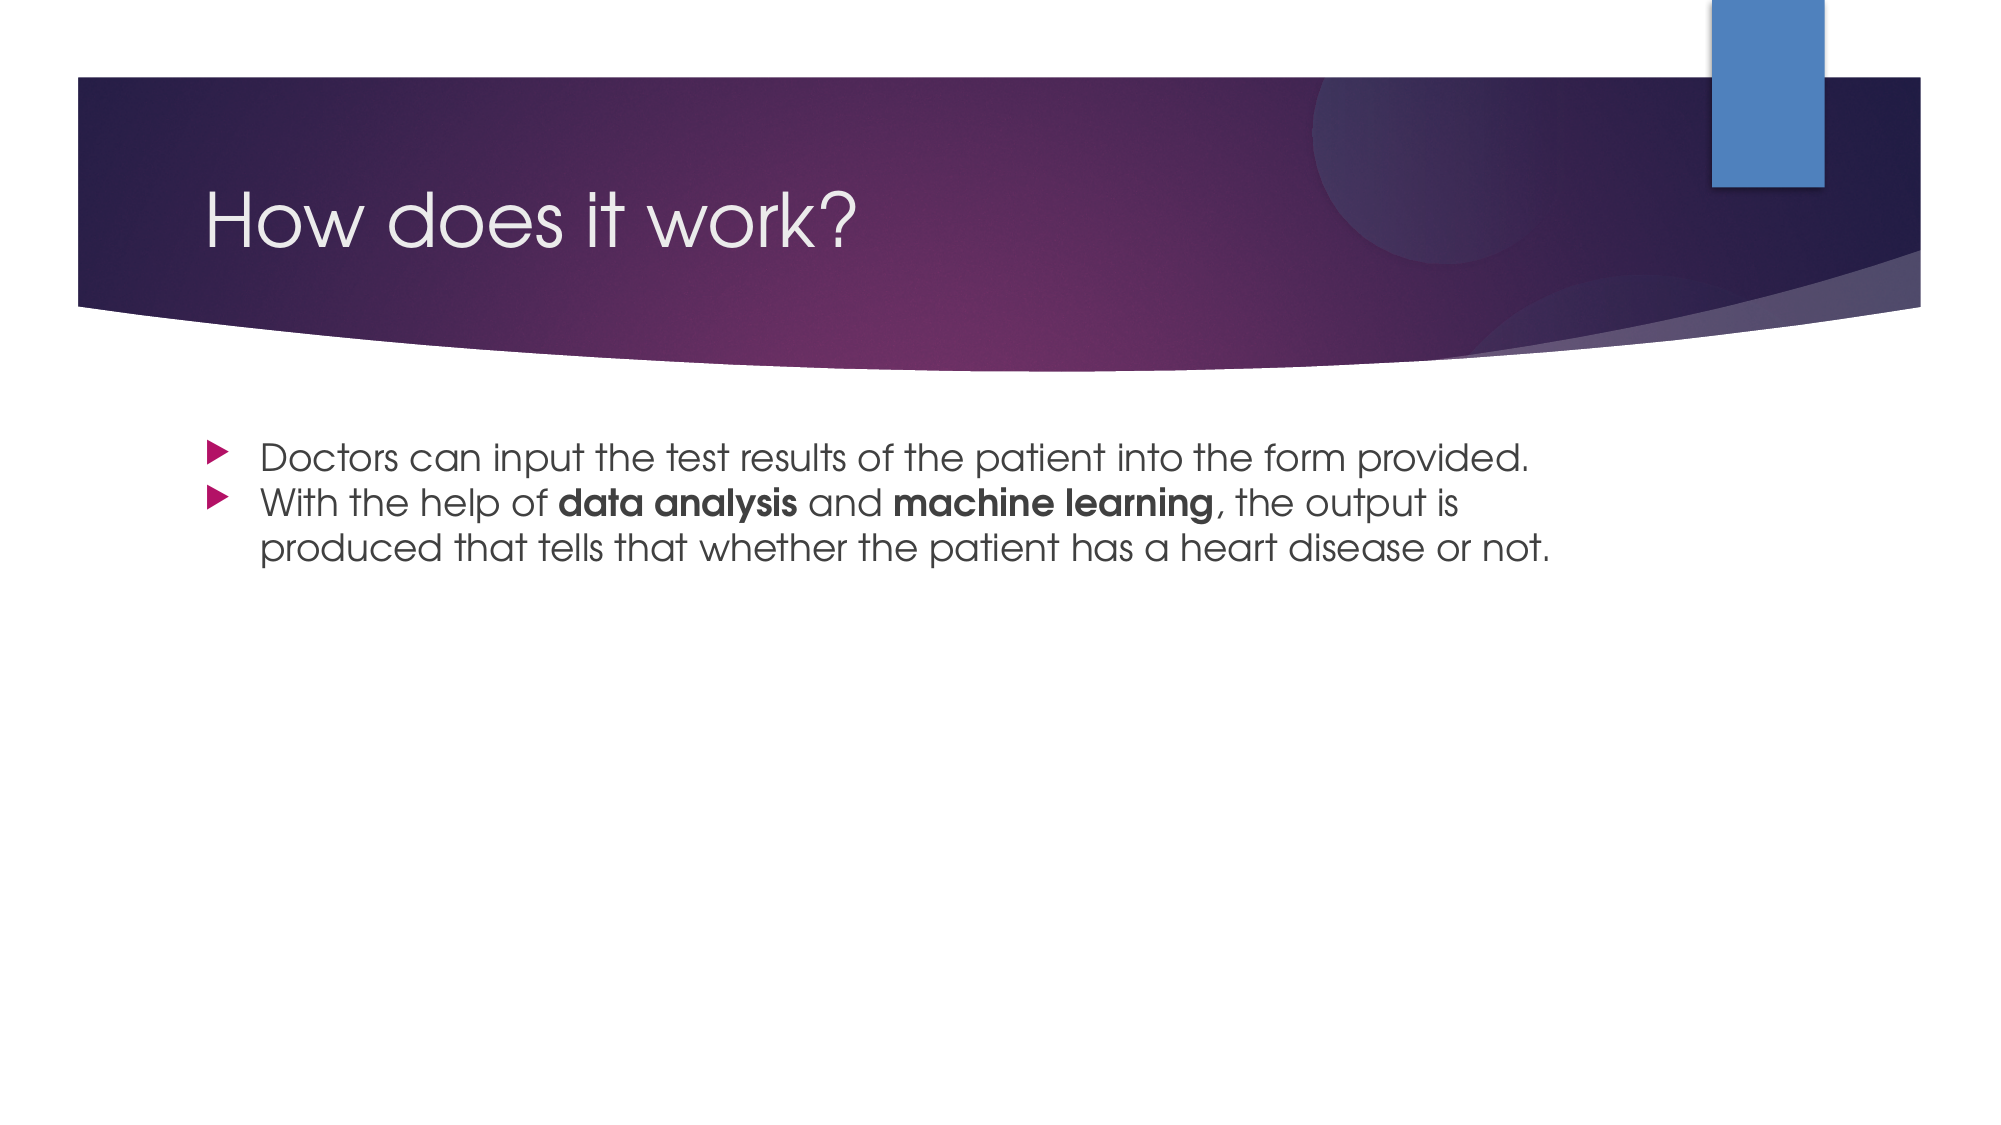

How does it work?
Doctors can input the test results of the patient into the form provided.
With the help of data analysis and machine learning, the output is produced that tells that whether the patient has a heart disease or not.